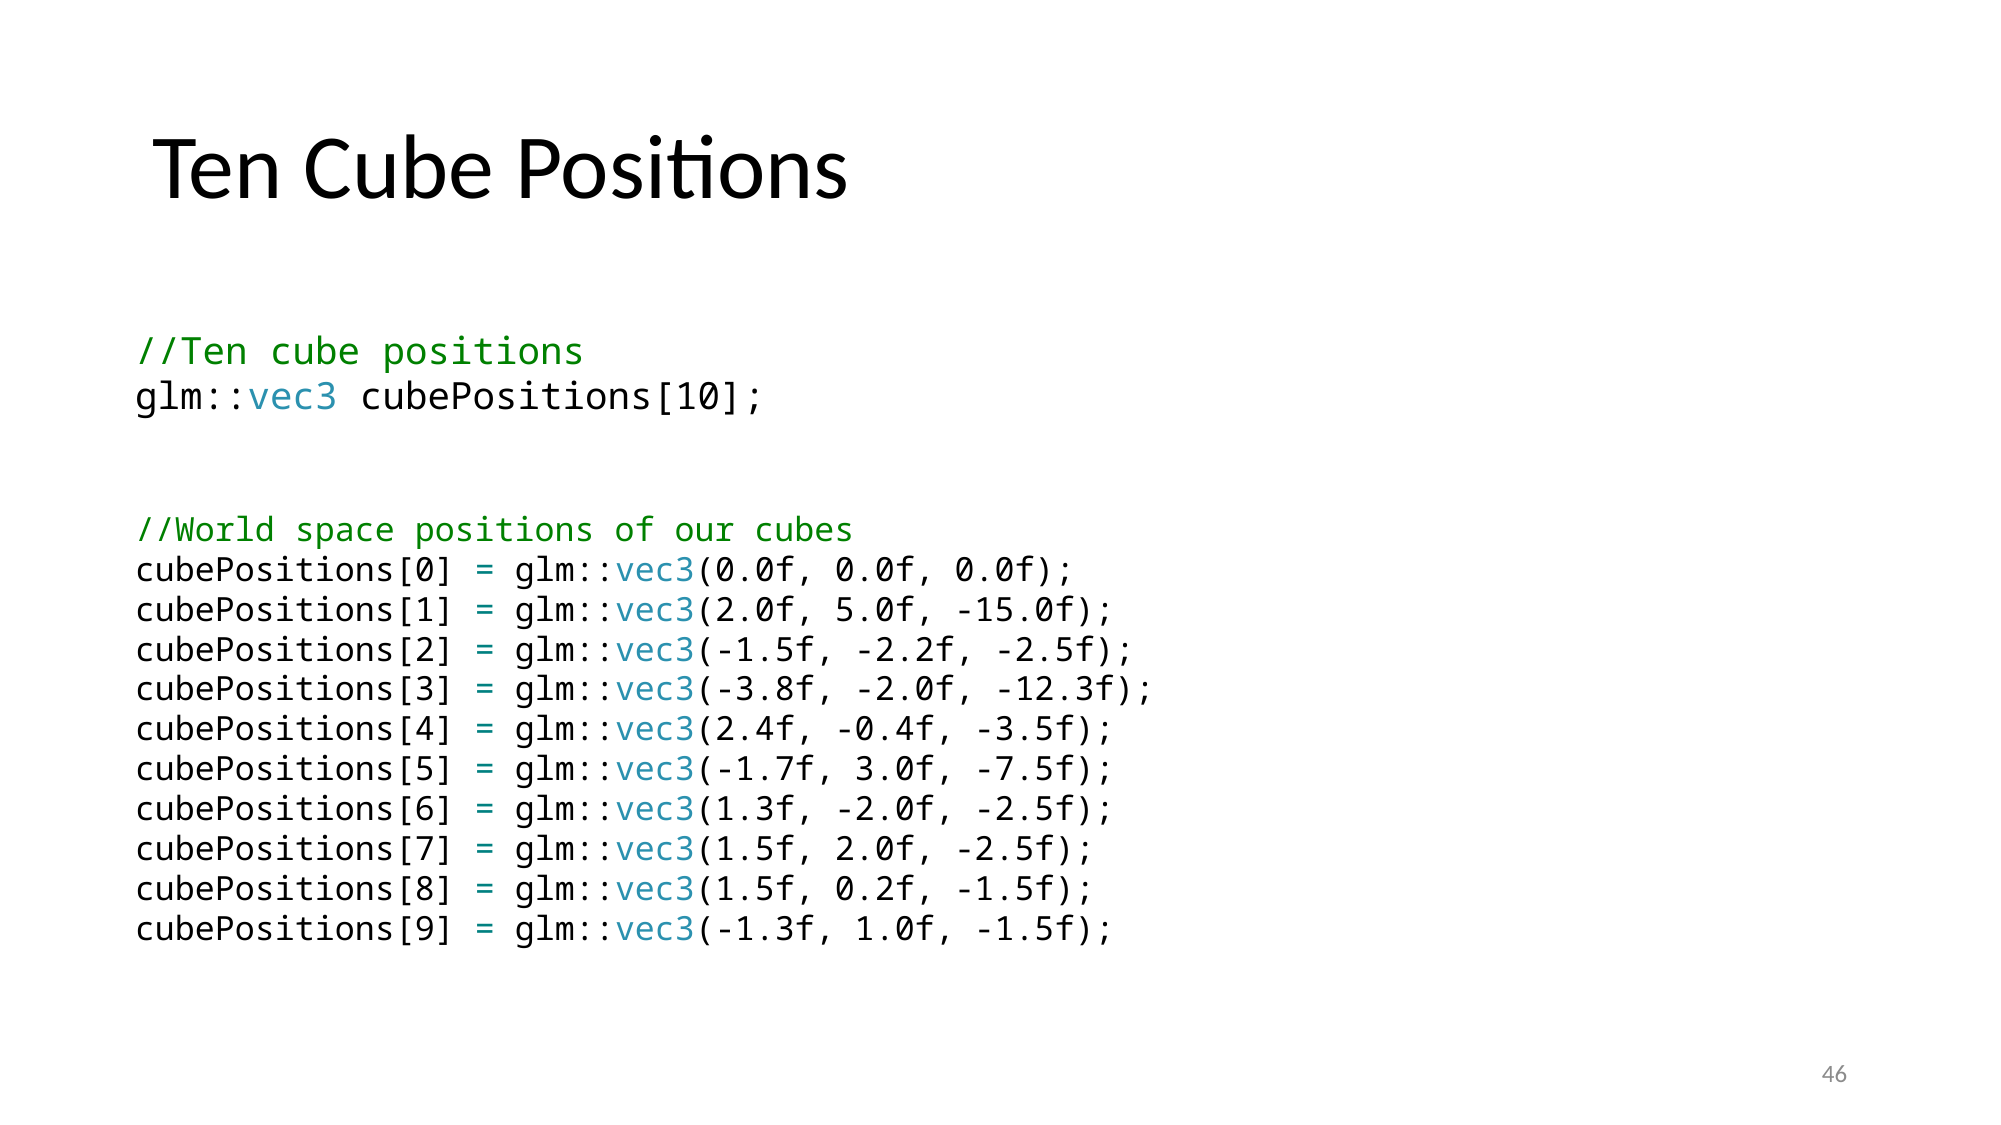

# Ten Cube Positions
//Ten cube positions
glm::vec3 cubePositions[10];
//World space positions of our cubes
cubePositions[0] = glm::vec3(0.0f, 0.0f, 0.0f);
cubePositions[1] = glm::vec3(2.0f, 5.0f, -15.0f);
cubePositions[2] = glm::vec3(-1.5f, -2.2f, -2.5f);
cubePositions[3] = glm::vec3(-3.8f, -2.0f, -12.3f);
cubePositions[4] = glm::vec3(2.4f, -0.4f, -3.5f);
cubePositions[5] = glm::vec3(-1.7f, 3.0f, -7.5f);
cubePositions[6] = glm::vec3(1.3f, -2.0f, -2.5f);
cubePositions[7] = glm::vec3(1.5f, 2.0f, -2.5f);
cubePositions[8] = glm::vec3(1.5f, 0.2f, -1.5f);
cubePositions[9] = glm::vec3(-1.3f, 1.0f, -1.5f);
46